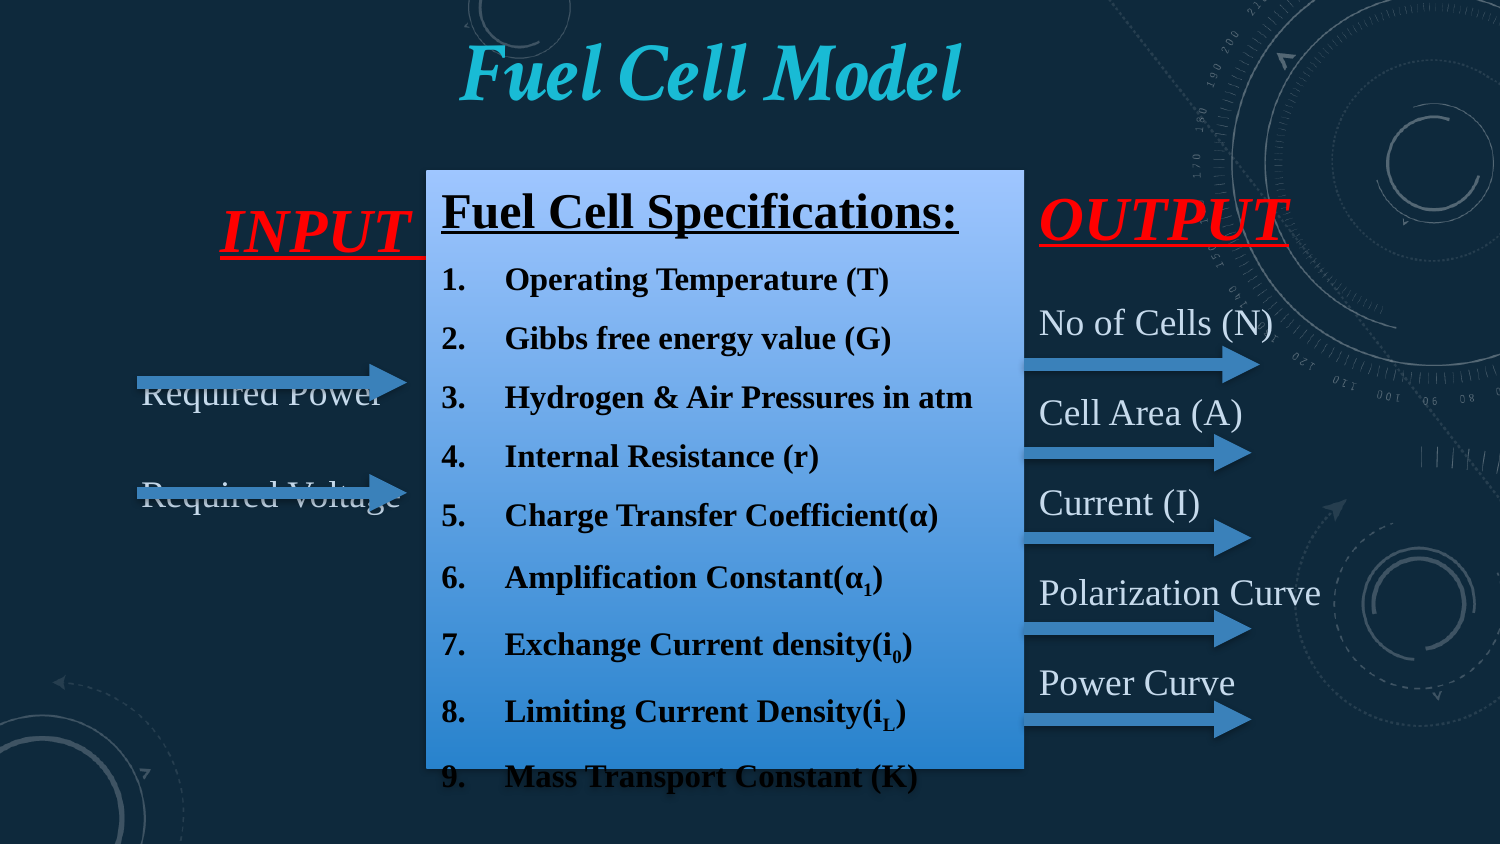

Fuel Cell Model

      INPUT
Required Power
Required Voltage
Fuel Cell Specifications:
Operating Temperature (T)
Gibbs free energy value (G)
Hydrogen & Air Pressures in atm
Internal Resistance (r)
Charge Transfer Coefficient(α)
Amplification Constant(α1)
Exchange Current density(i0)
Limiting Current Density(iL)
Mass Transport Constant (K)

OUTPUT
No of Cells (N)
Cell Area (A)
Current (I)
Polarization Curve
Power Curve